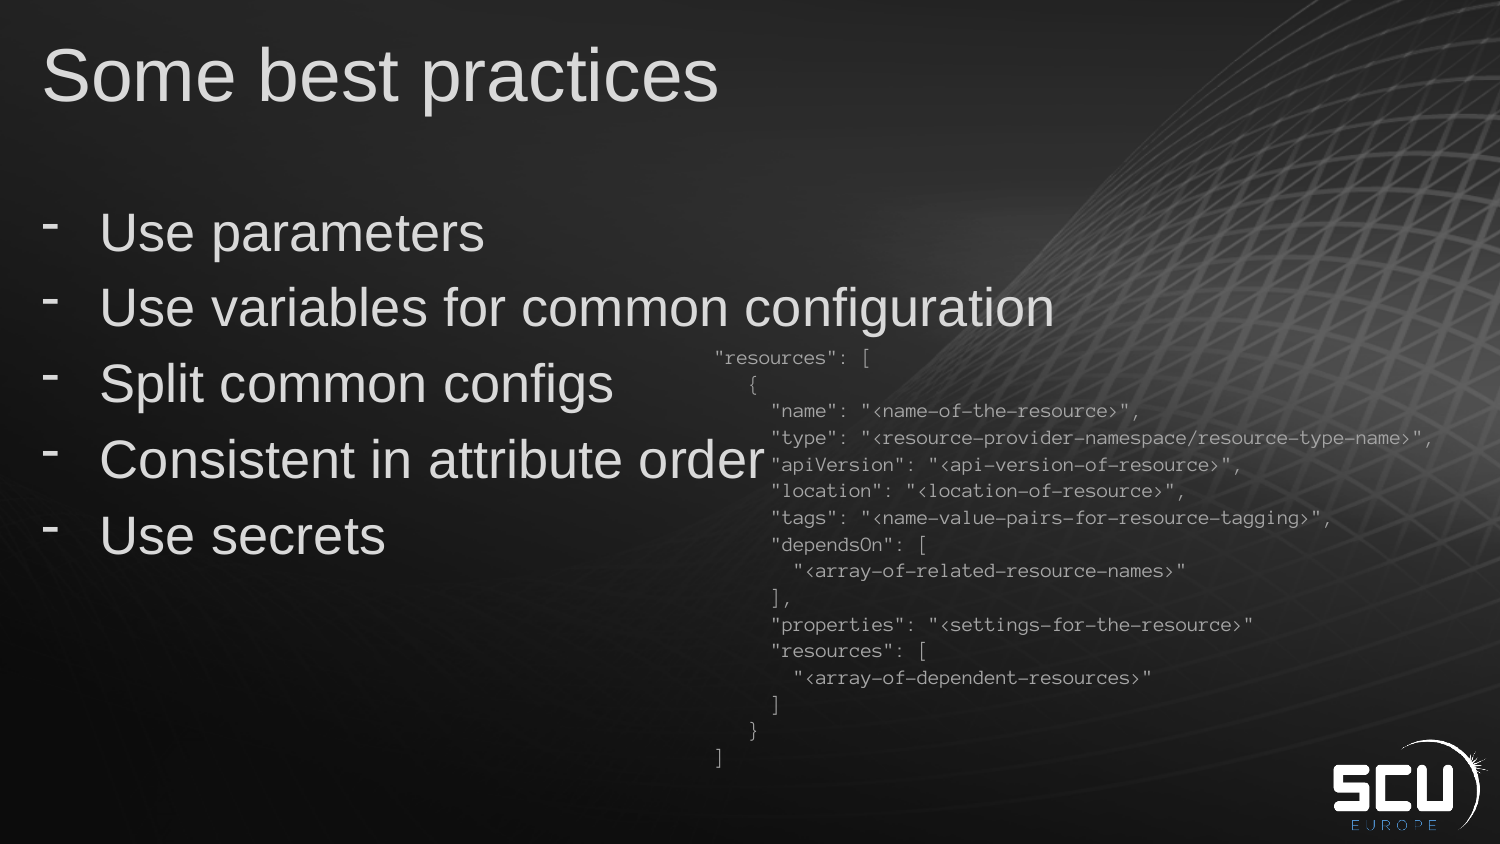

# Some best practices
Use parameters
Use variables for common configuration
Split common configs
Consistent in attribute order
Use secrets
"resources": [
   {
     "name": "<name-of-the-resource>",
     "type": "<resource-provider-namespace/resource-type-name>",
     "apiVersion": "<api-version-of-resource>",
     "location": "<location-of-resource>",
     "tags": "<name-value-pairs-for-resource-tagging>",
     "dependsOn": [
       "<array-of-related-resource-names>"
     ],
     "properties": "<settings-for-the-resource>"
     "resources": [
       "<array-of-dependent-resources>"
     ]
   }
]